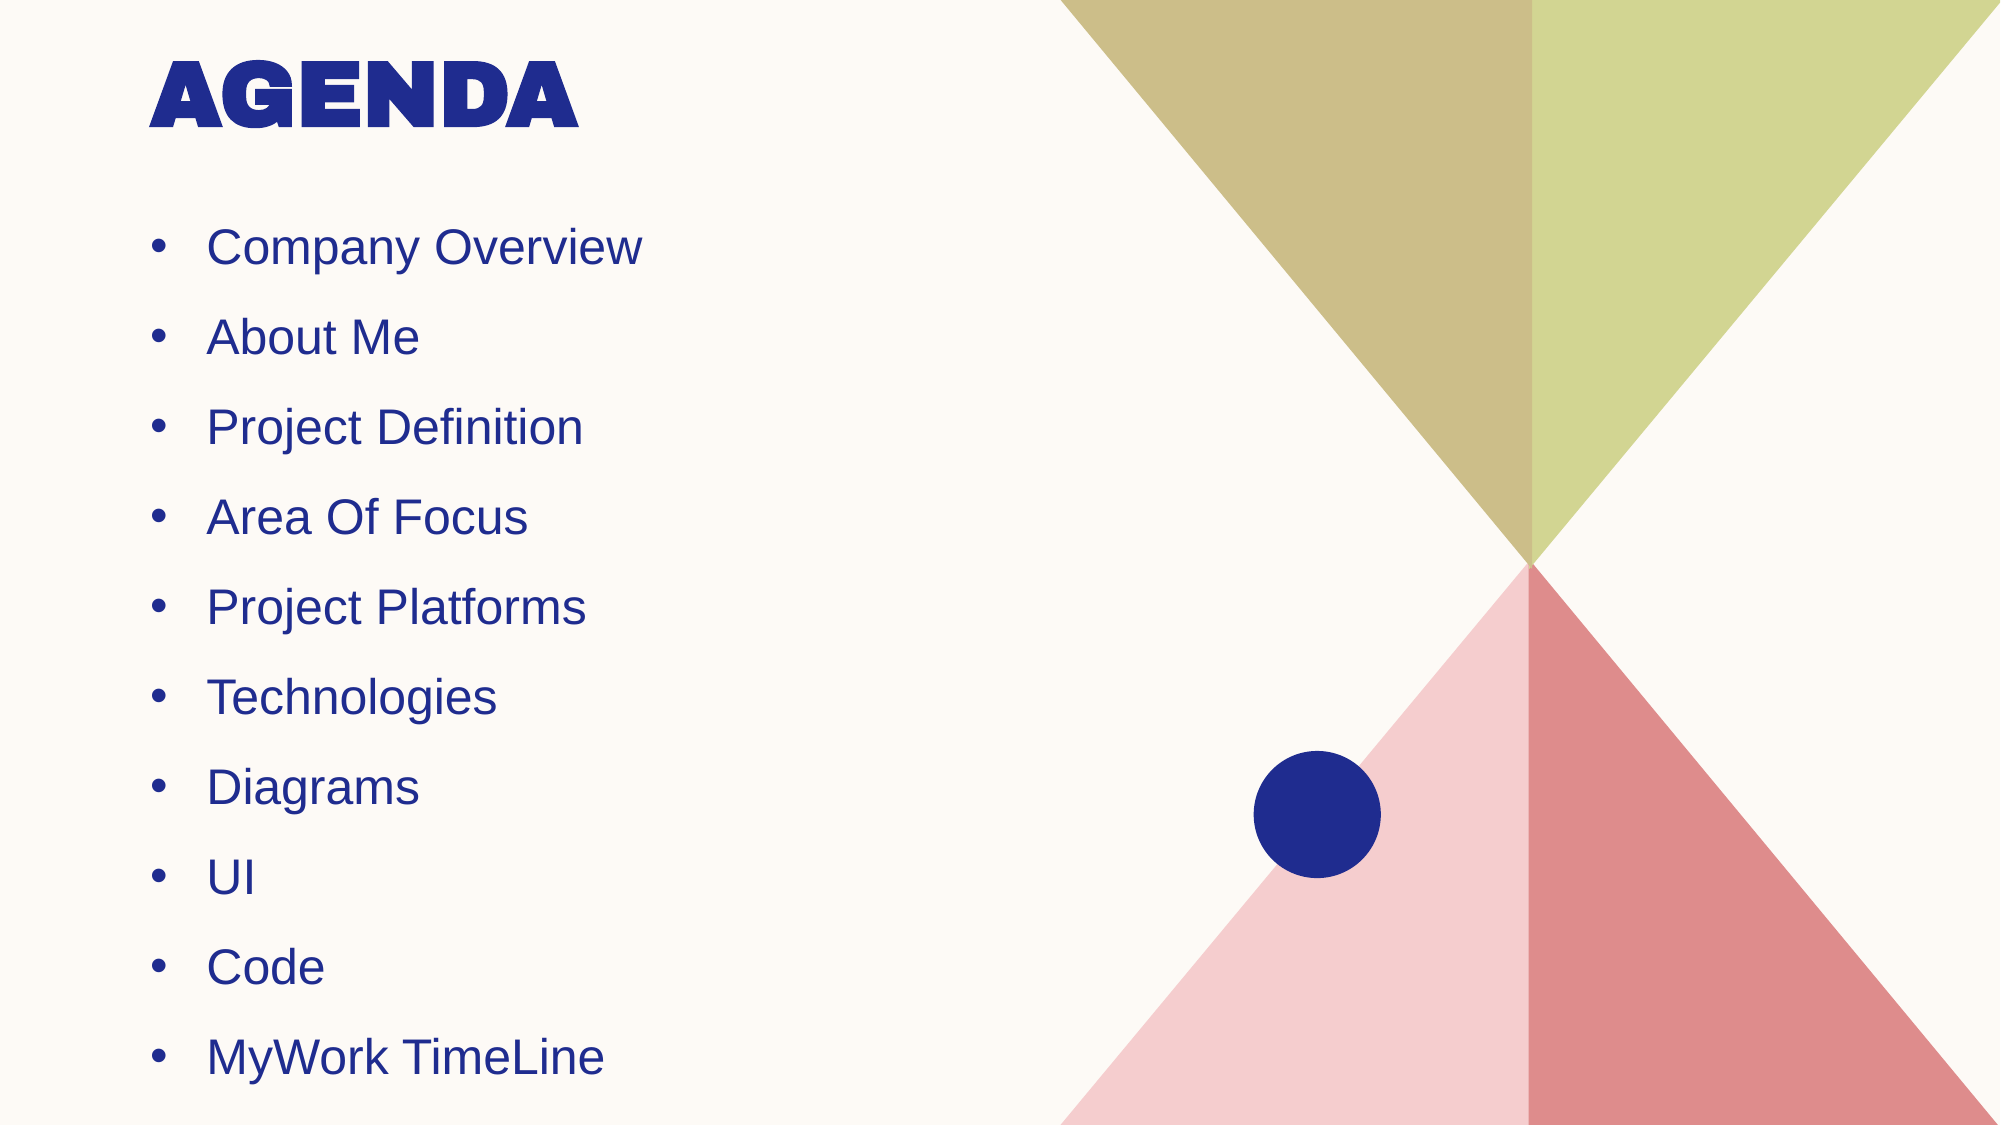

# AGENDA
Company Overview
About Me
Project Definition​
Area Of Focus
Project Platforms
​Technologies
Diagrams
UI
Code
MyWork TimeLine